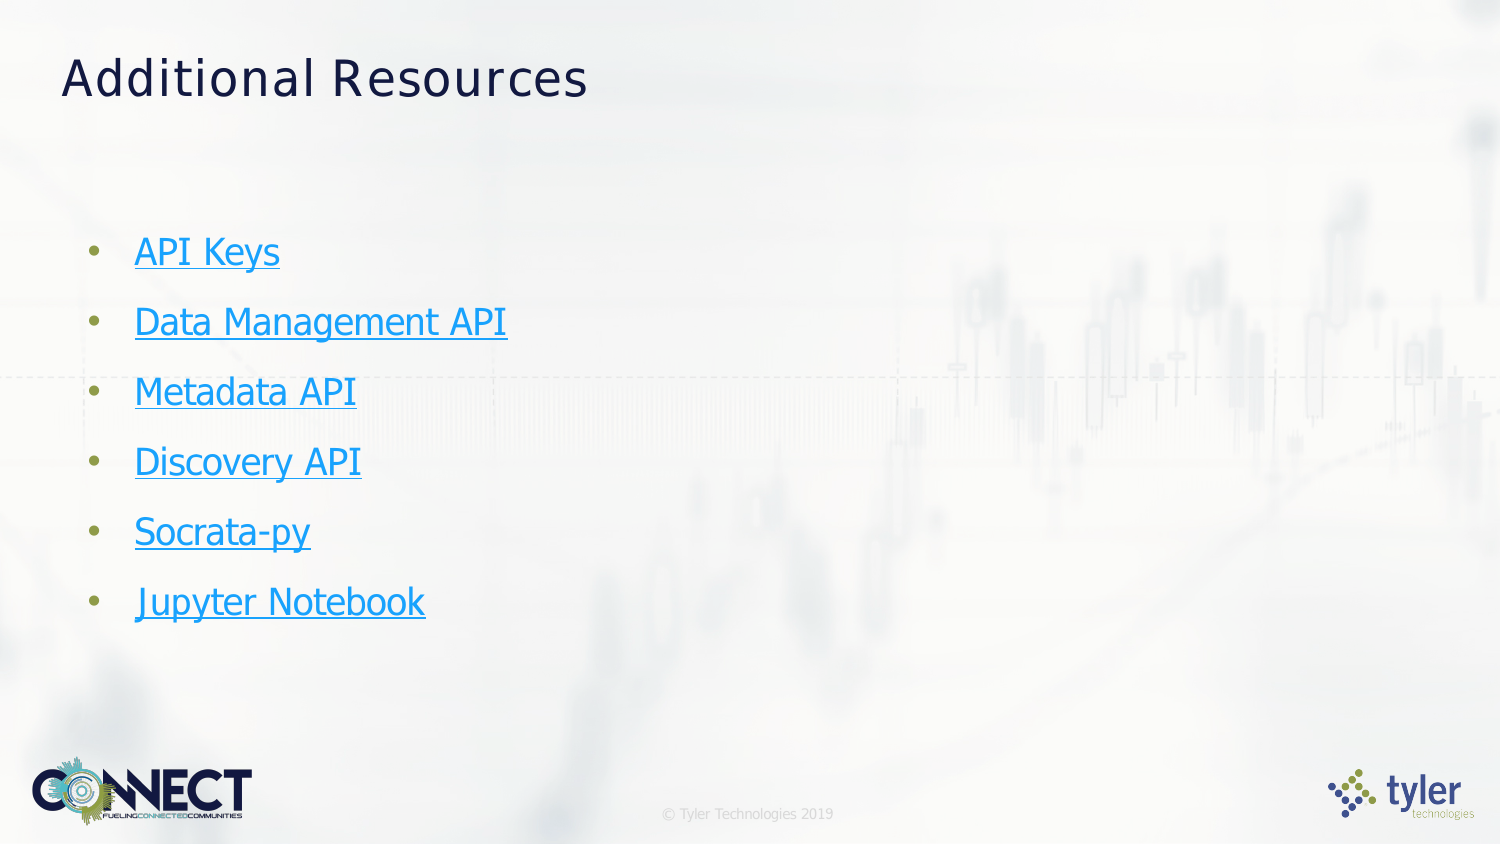

# Additional Resources
API Keys
Data Management API
Metadata API
Discovery API
Socrata-py
Jupyter Notebook